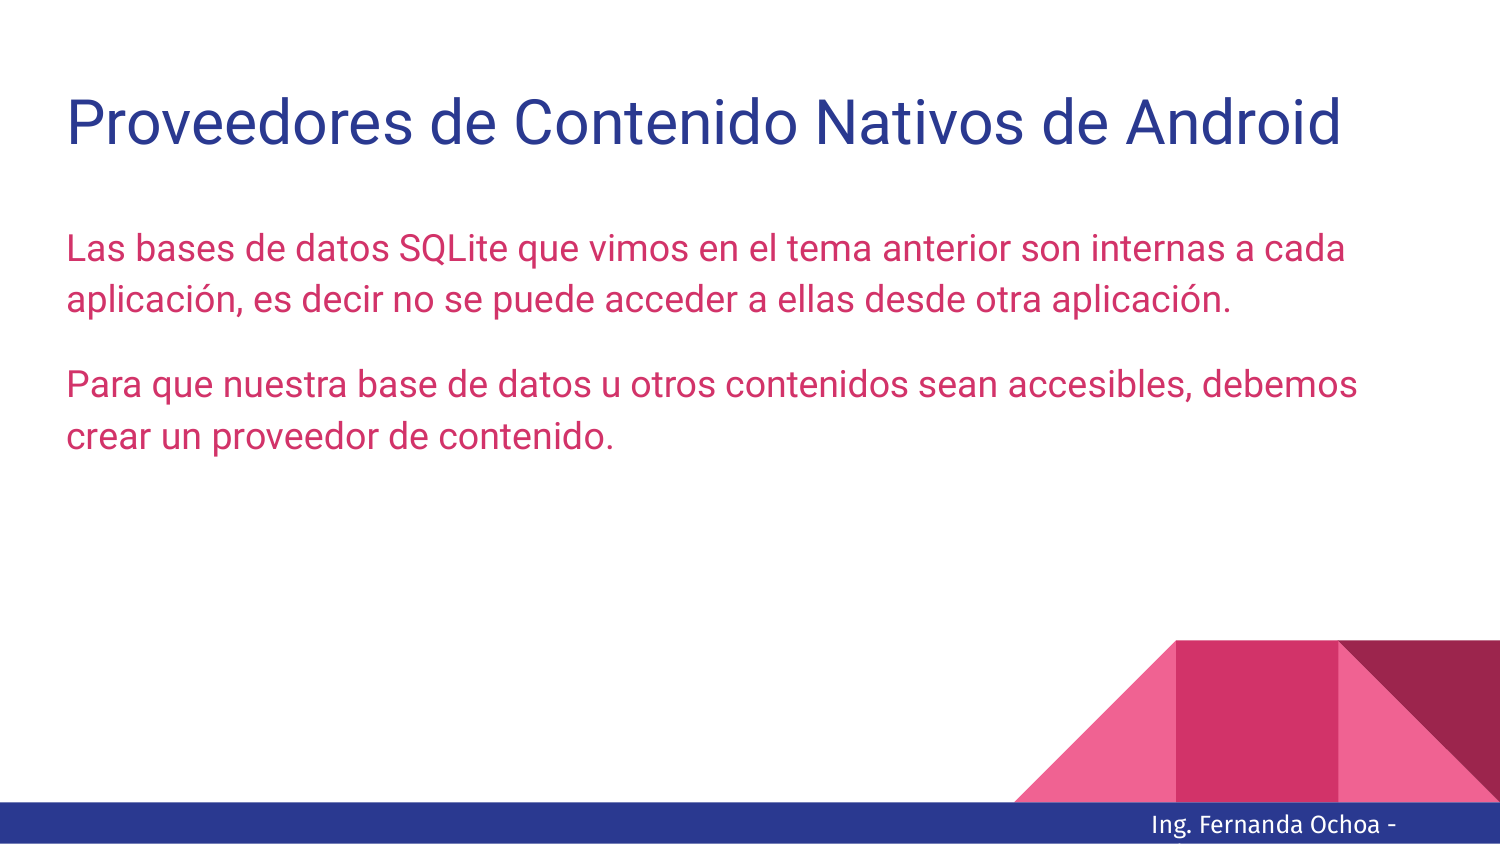

# Proveedores de Contenido Nativos de Android
Las bases de datos SQLite que vimos en el tema anterior son internas a cada aplicación, es decir no se puede acceder a ellas desde otra aplicación.
Para que nuestra base de datos u otros contenidos sean accesibles, debemos crear un proveedor de contenido.

Ing. Fernanda Ochoa - @imonsh